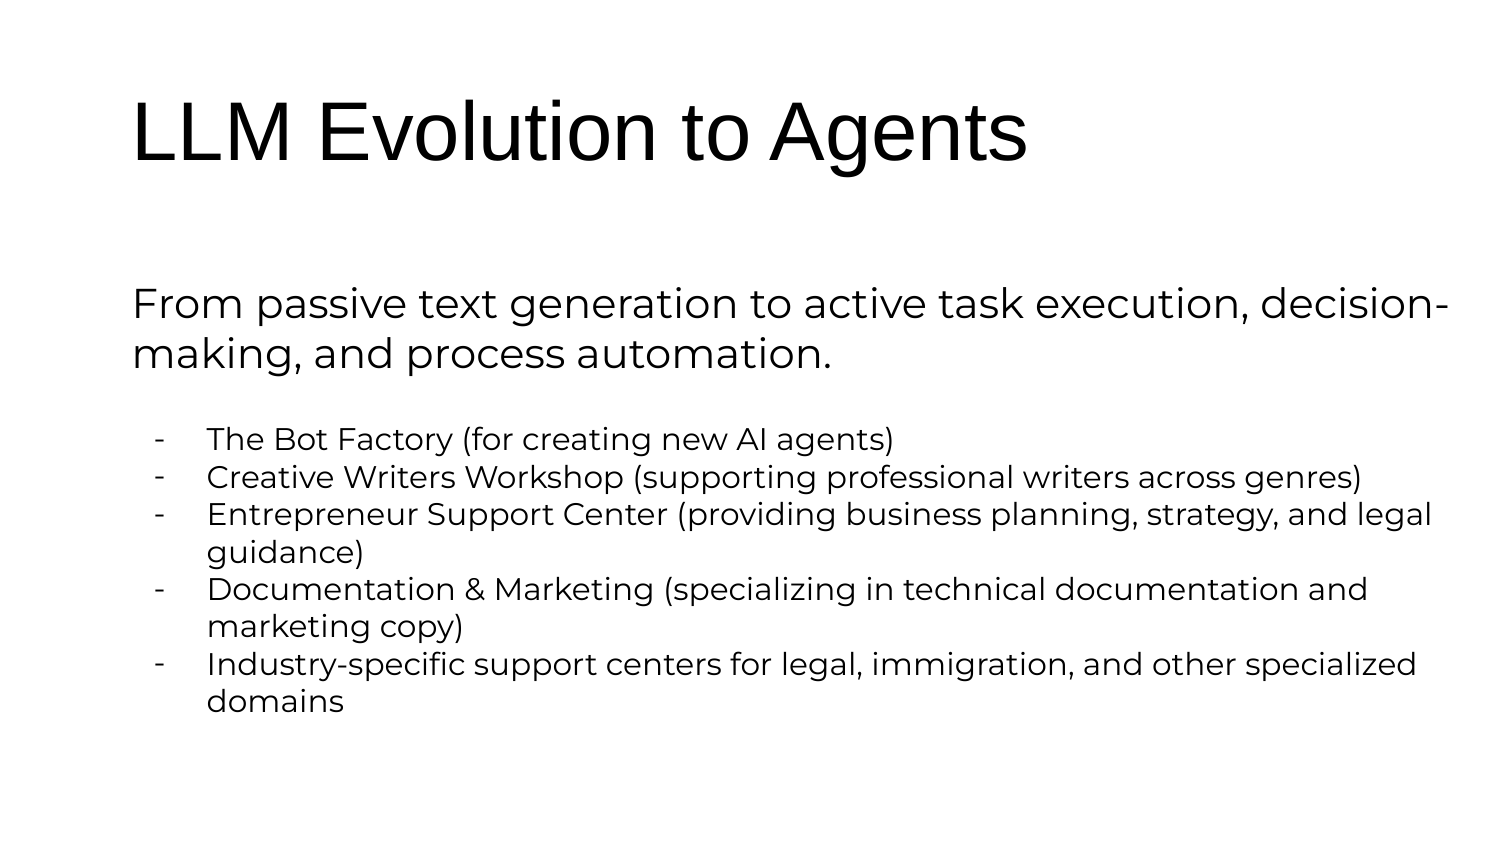

LLM Evolution to Agents

From passive text generation to active task execution, decision-making, and process automation.

The Bot Factory (for creating new AI agents)
Creative Writers Workshop (supporting professional writers across genres)
Entrepreneur Support Center (providing business planning, strategy, and legal guidance)
Documentation & Marketing (specializing in technical documentation and marketing copy)
Industry-specific support centers for legal, immigration, and other specialized domains